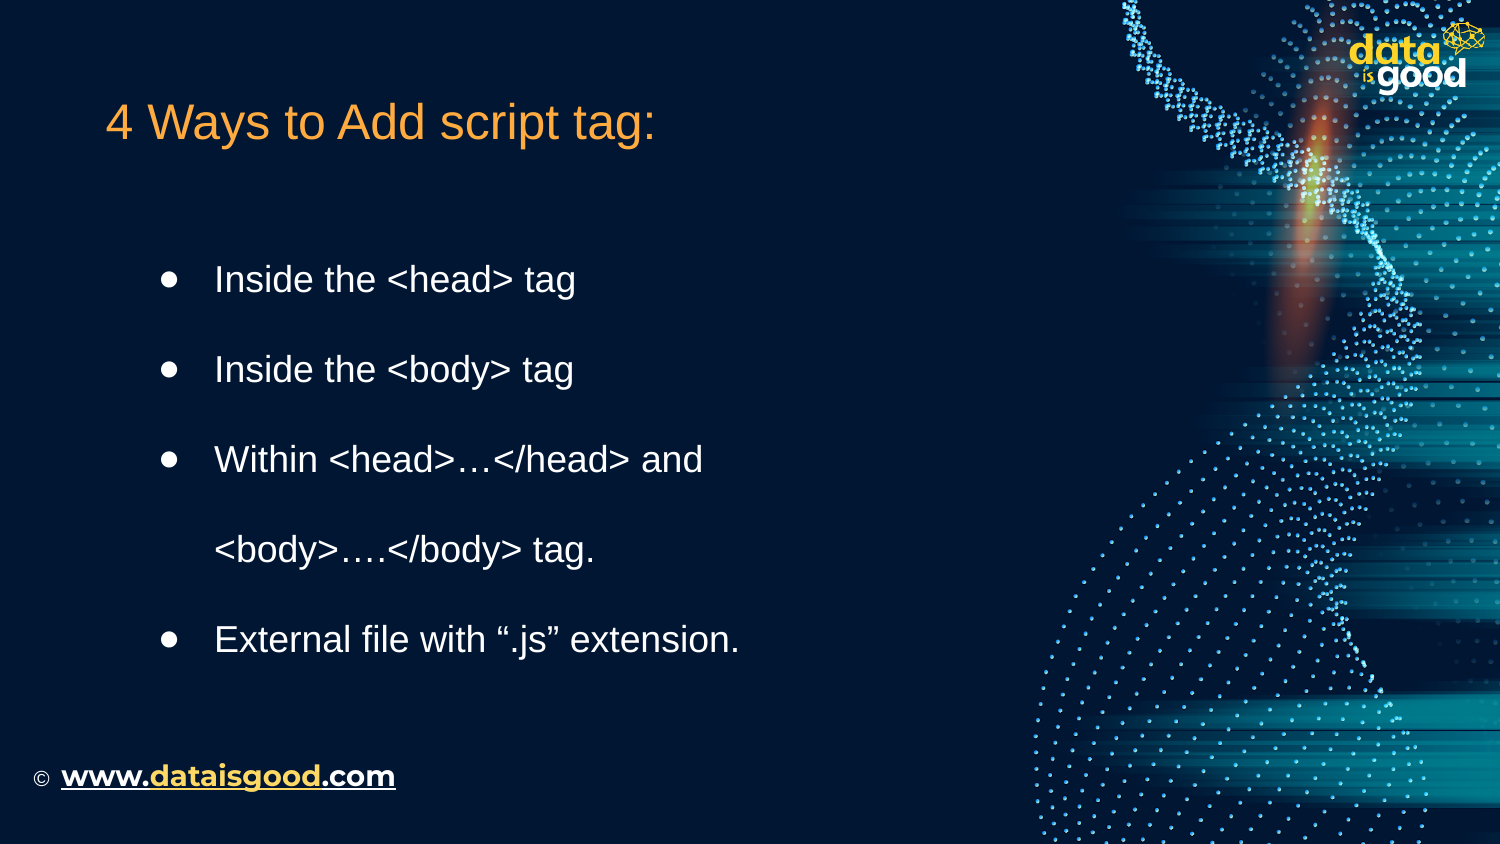

# 4 Ways to Add script tag:
Inside the <head> tag
Inside the <body> tag
Within <head>…</head> and <body>….</body> tag.
External file with “.js” extension.